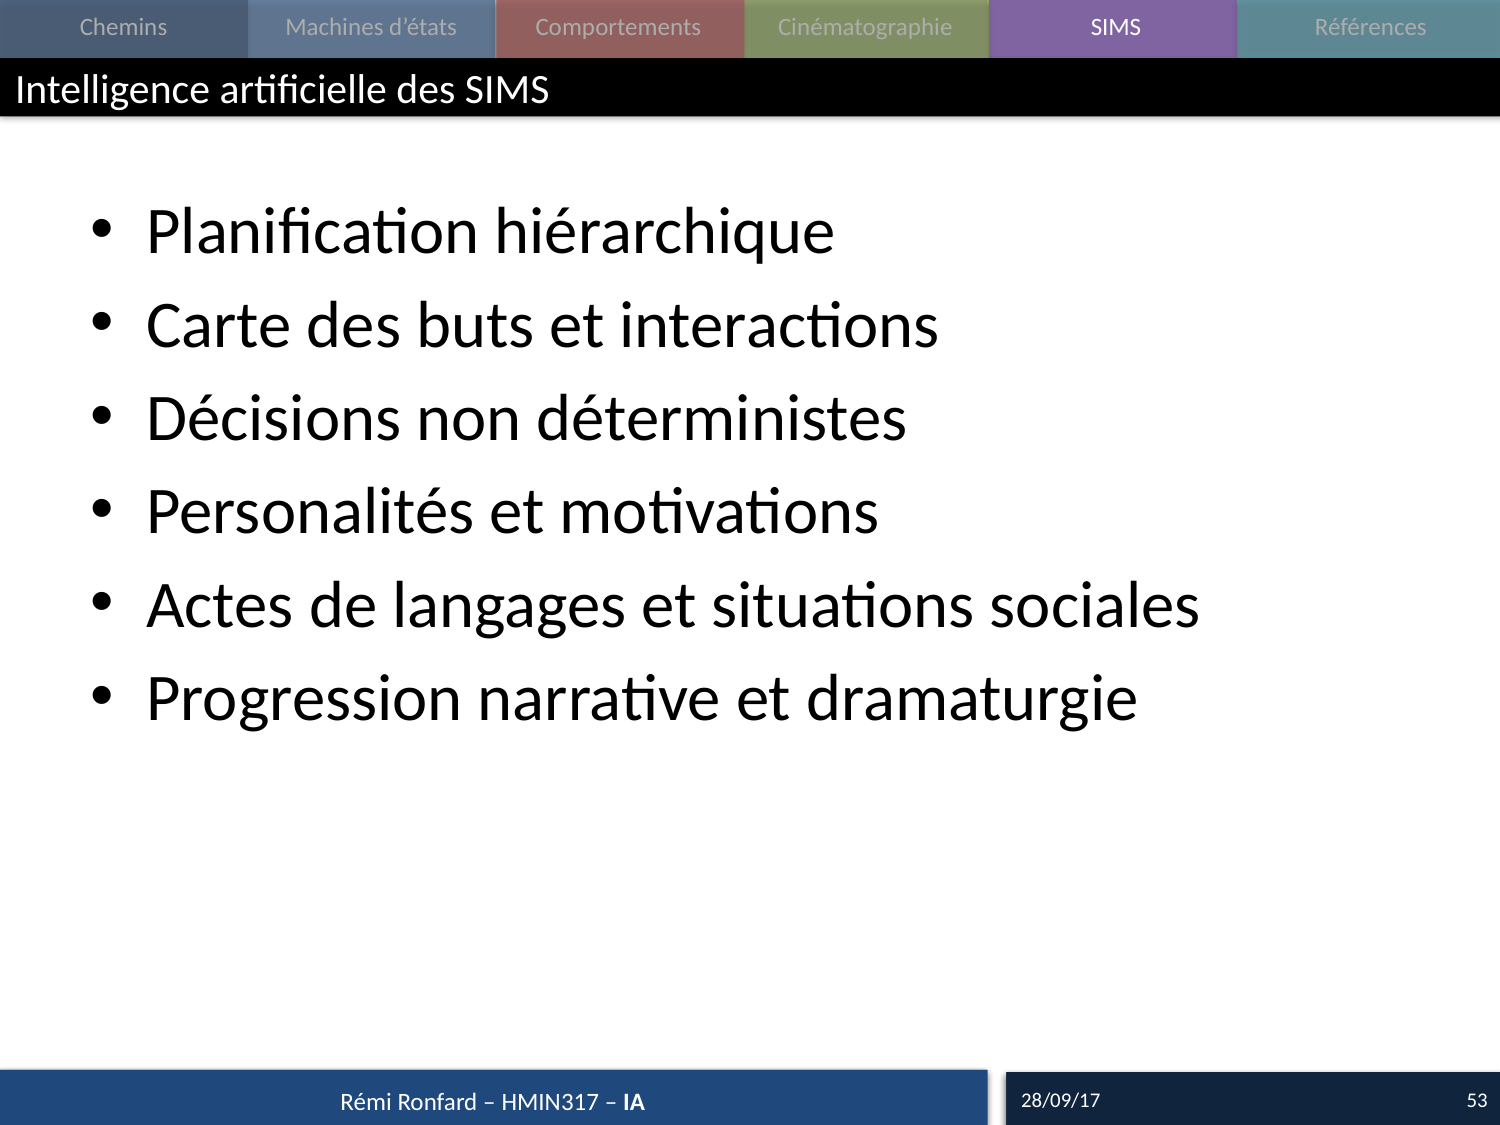

# Intelligence artificielle des SIMS
Planification hiérarchique
Carte des buts et interactions
Décisions non déterministes
Personalités et motivations
Actes de langages et situations sociales
Progression narrative et dramaturgie

28/09/17
53
Rémi Ronfard – HMIN317 – IA